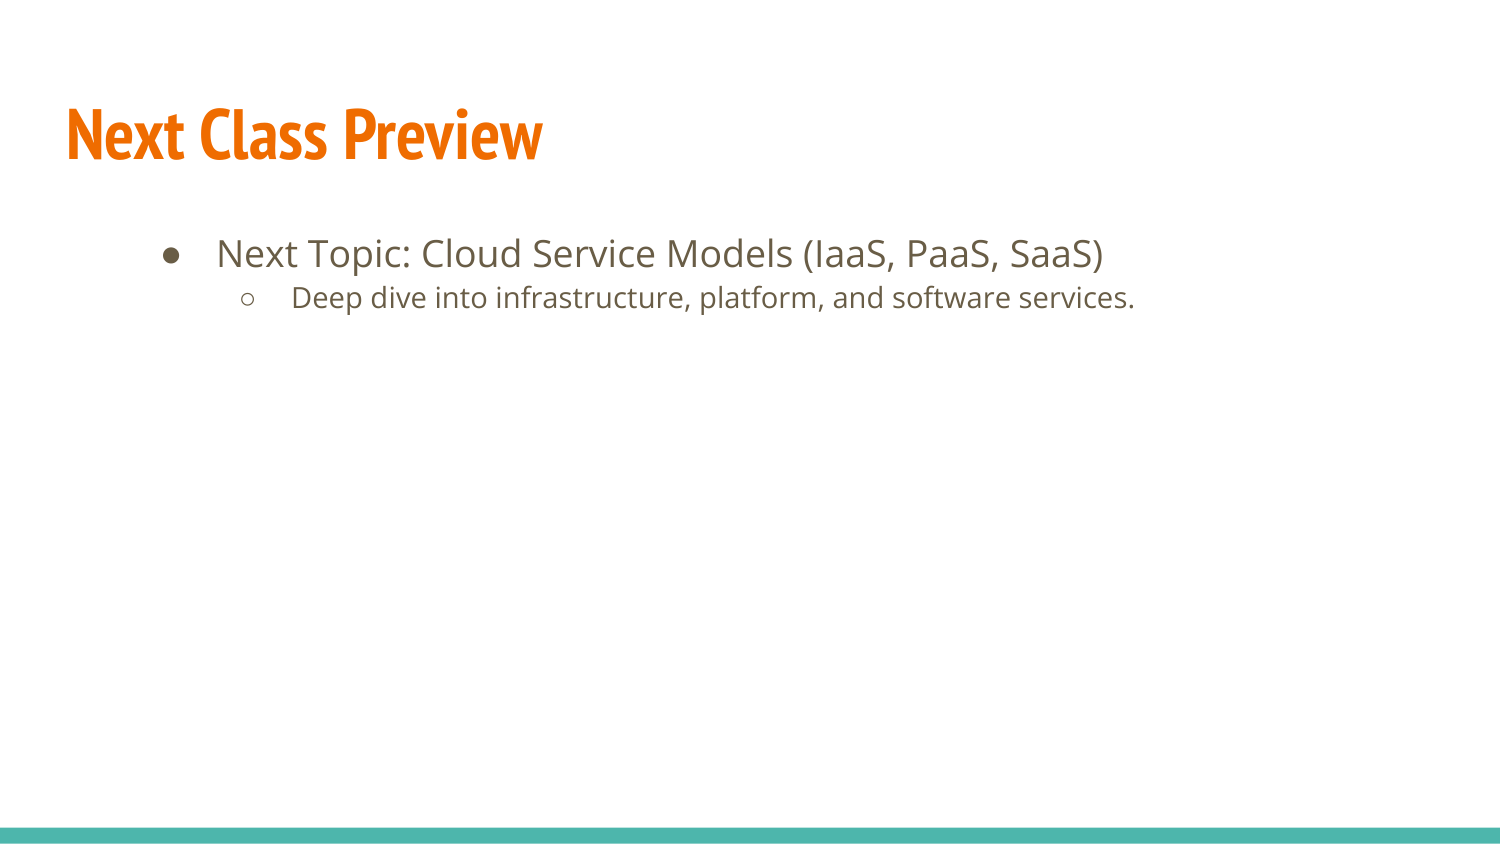

# Next Class Preview
Next Topic: Cloud Service Models (IaaS, PaaS, SaaS)
Deep dive into infrastructure, platform, and software services.